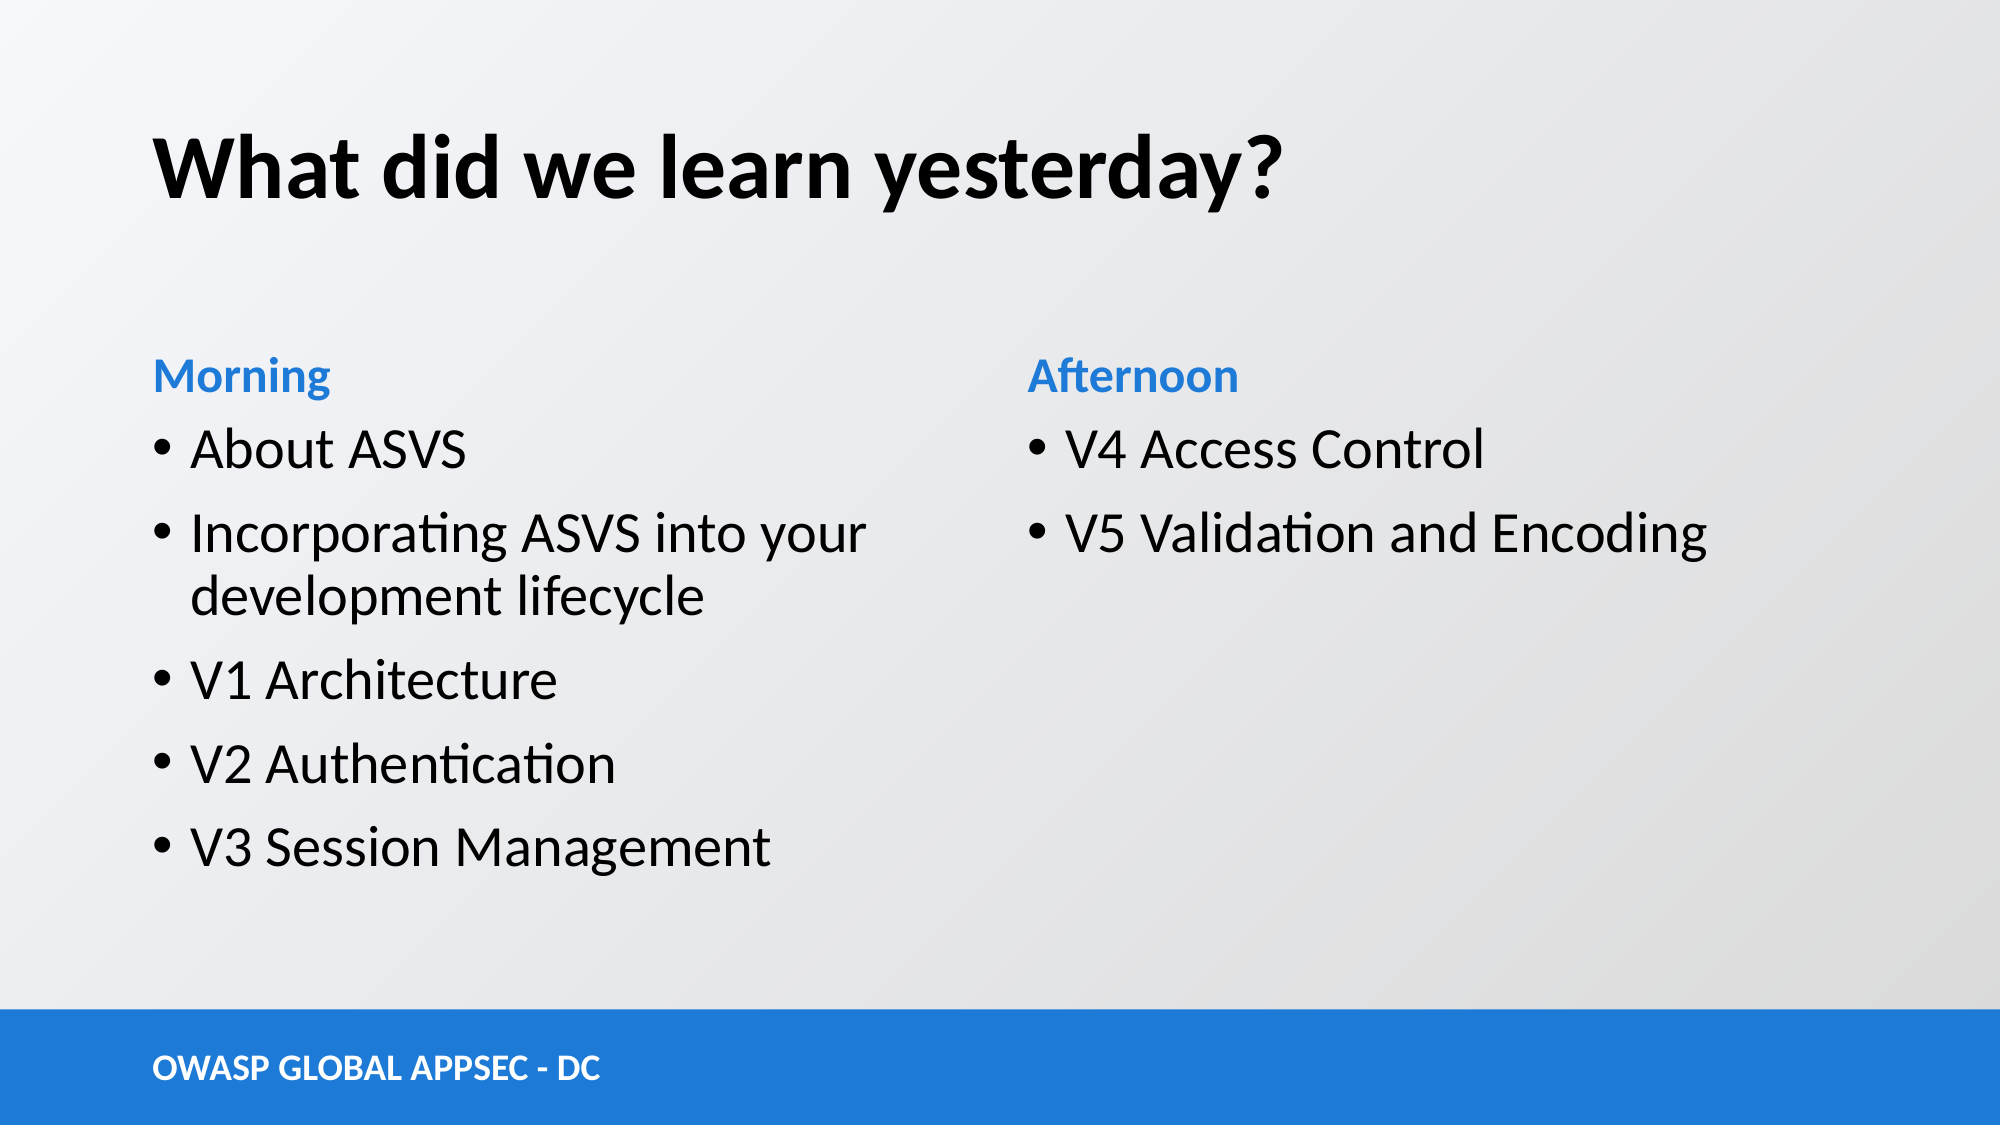

# What did we learn yesterday?
Morning
Afternoon
About ASVS
Incorporating ASVS into your development lifecycle
V1 Architecture
V2 Authentication
V3 Session Management
V4 Access Control
V5 Validation and Encoding